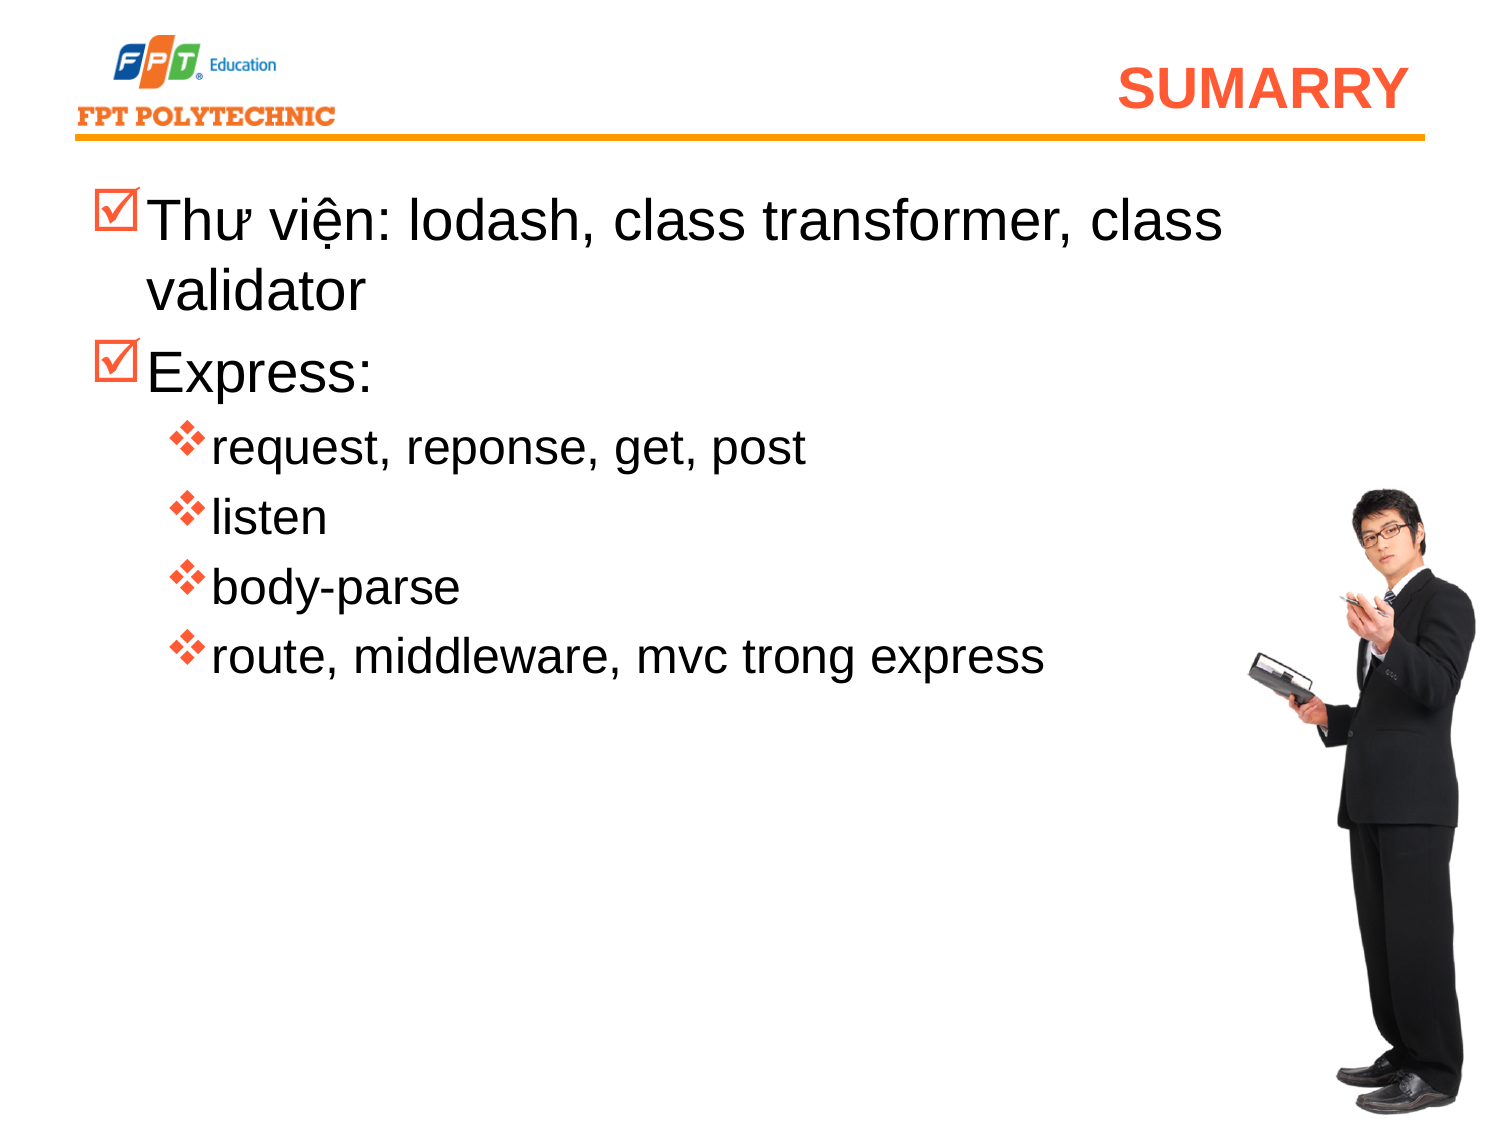

# Sumarry
Thư viện: lodash, class transformer, class validator
Express:
request, reponse, get, post
listen
body-parse
route, middleware, mvc trong express